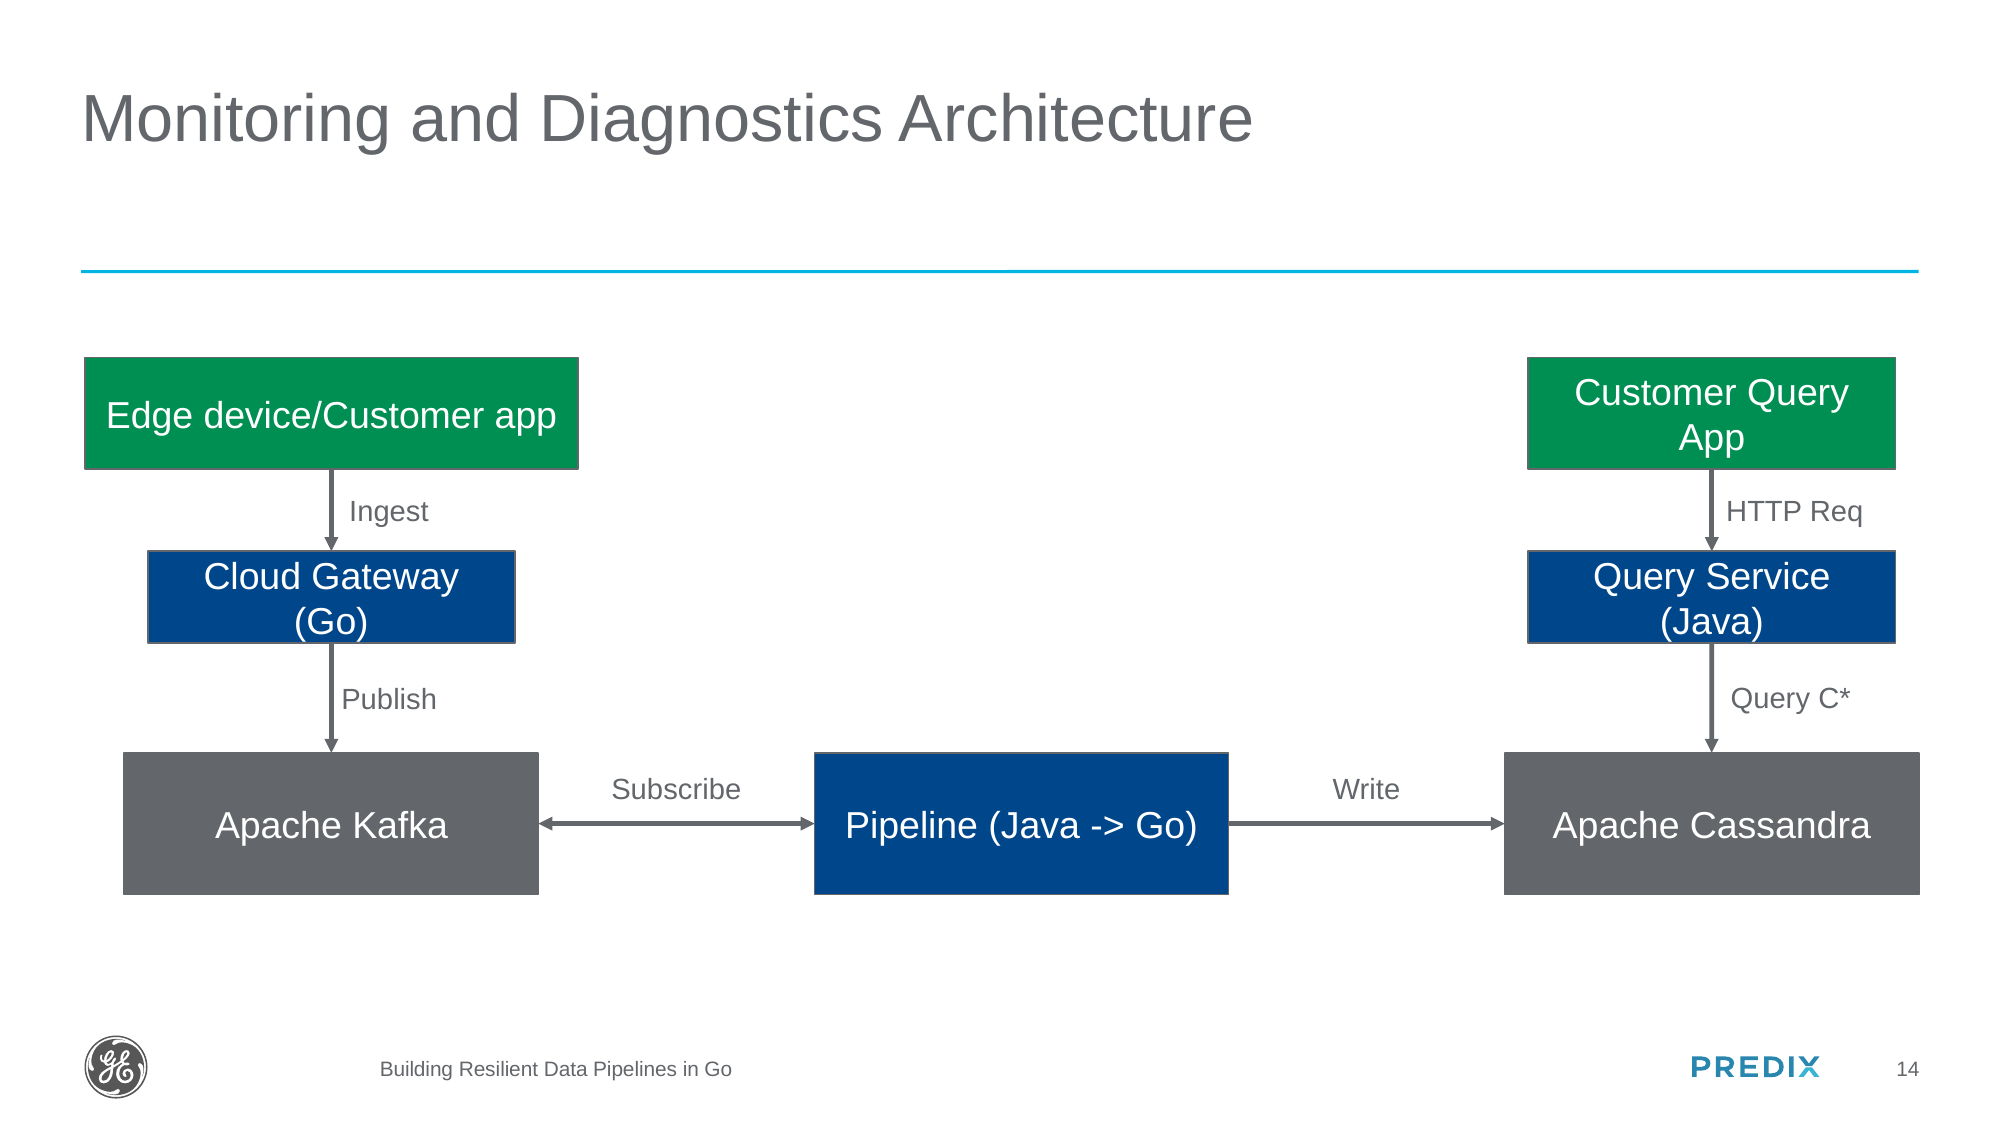

# Monitoring and Diagnostics Architecture
Edge device/Customer app
Customer Query App
Ingest
HTTP Req

Cloud Gateway (Go)
Query Service (Java)
Query C*
Publish
Apache Kafka
Pipeline (Java -> Go)
Apache Cassandra
Subscribe
Write
Building Resilient Data Pipelines in Go
14